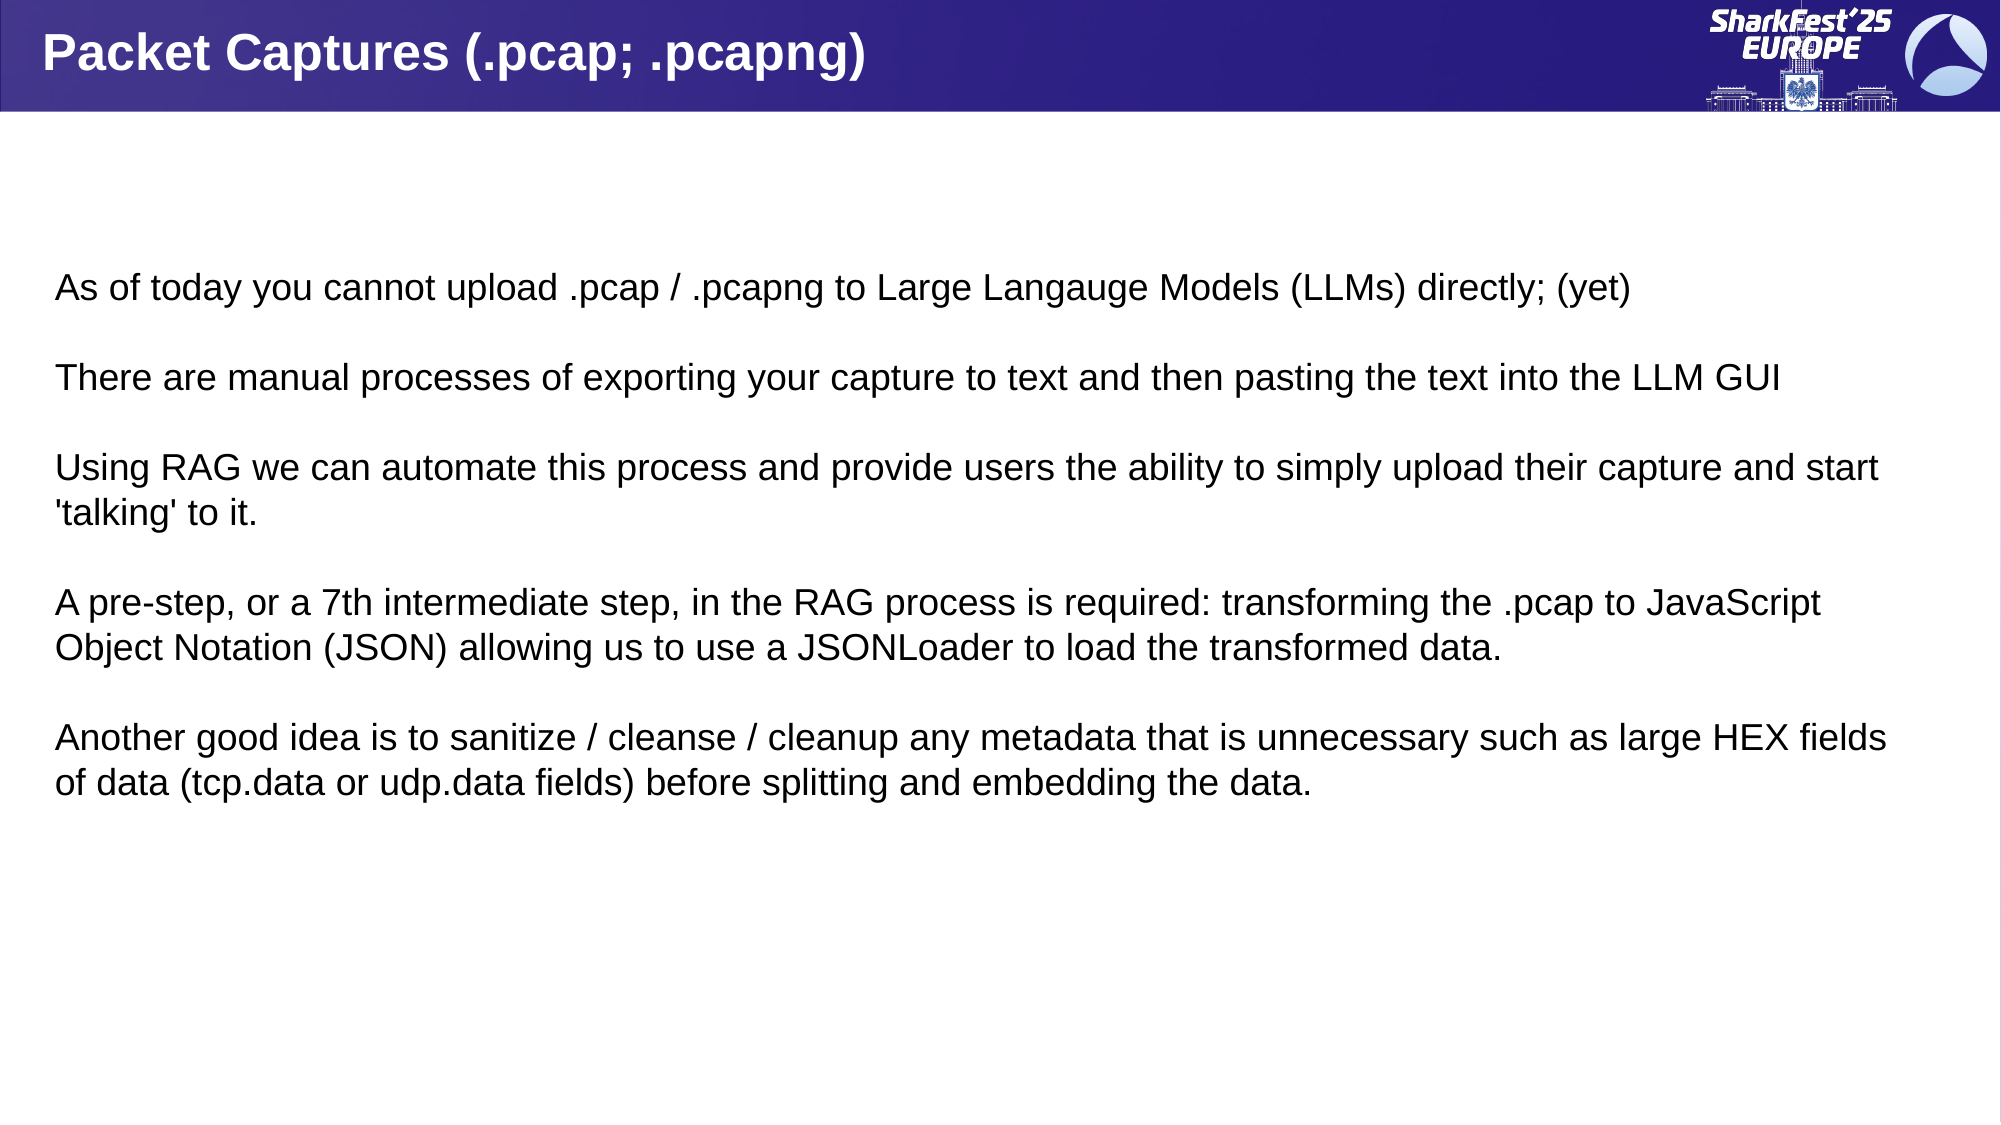

# Packet Captures (.pcap; .pcapng)
As of today you cannot upload .pcap / .pcapng to Large Langauge Models (LLMs) directly; (yet)

There are manual processes of exporting your capture to text and then pasting the text into the LLM GUI

Using RAG we can automate this process and provide users the ability to simply upload their capture and start 'talking' to it.

A pre-step, or a 7th intermediate step, in the RAG process is required: transforming the .pcap to JavaScript Object Notation (JSON) allowing us to use a JSONLoader to load the transformed data.

Another good idea is to sanitize / cleanse / cleanup any metadata that is unnecessary such as large HEX fields of data (tcp.data or udp.data fields) before splitting and embedding the data.